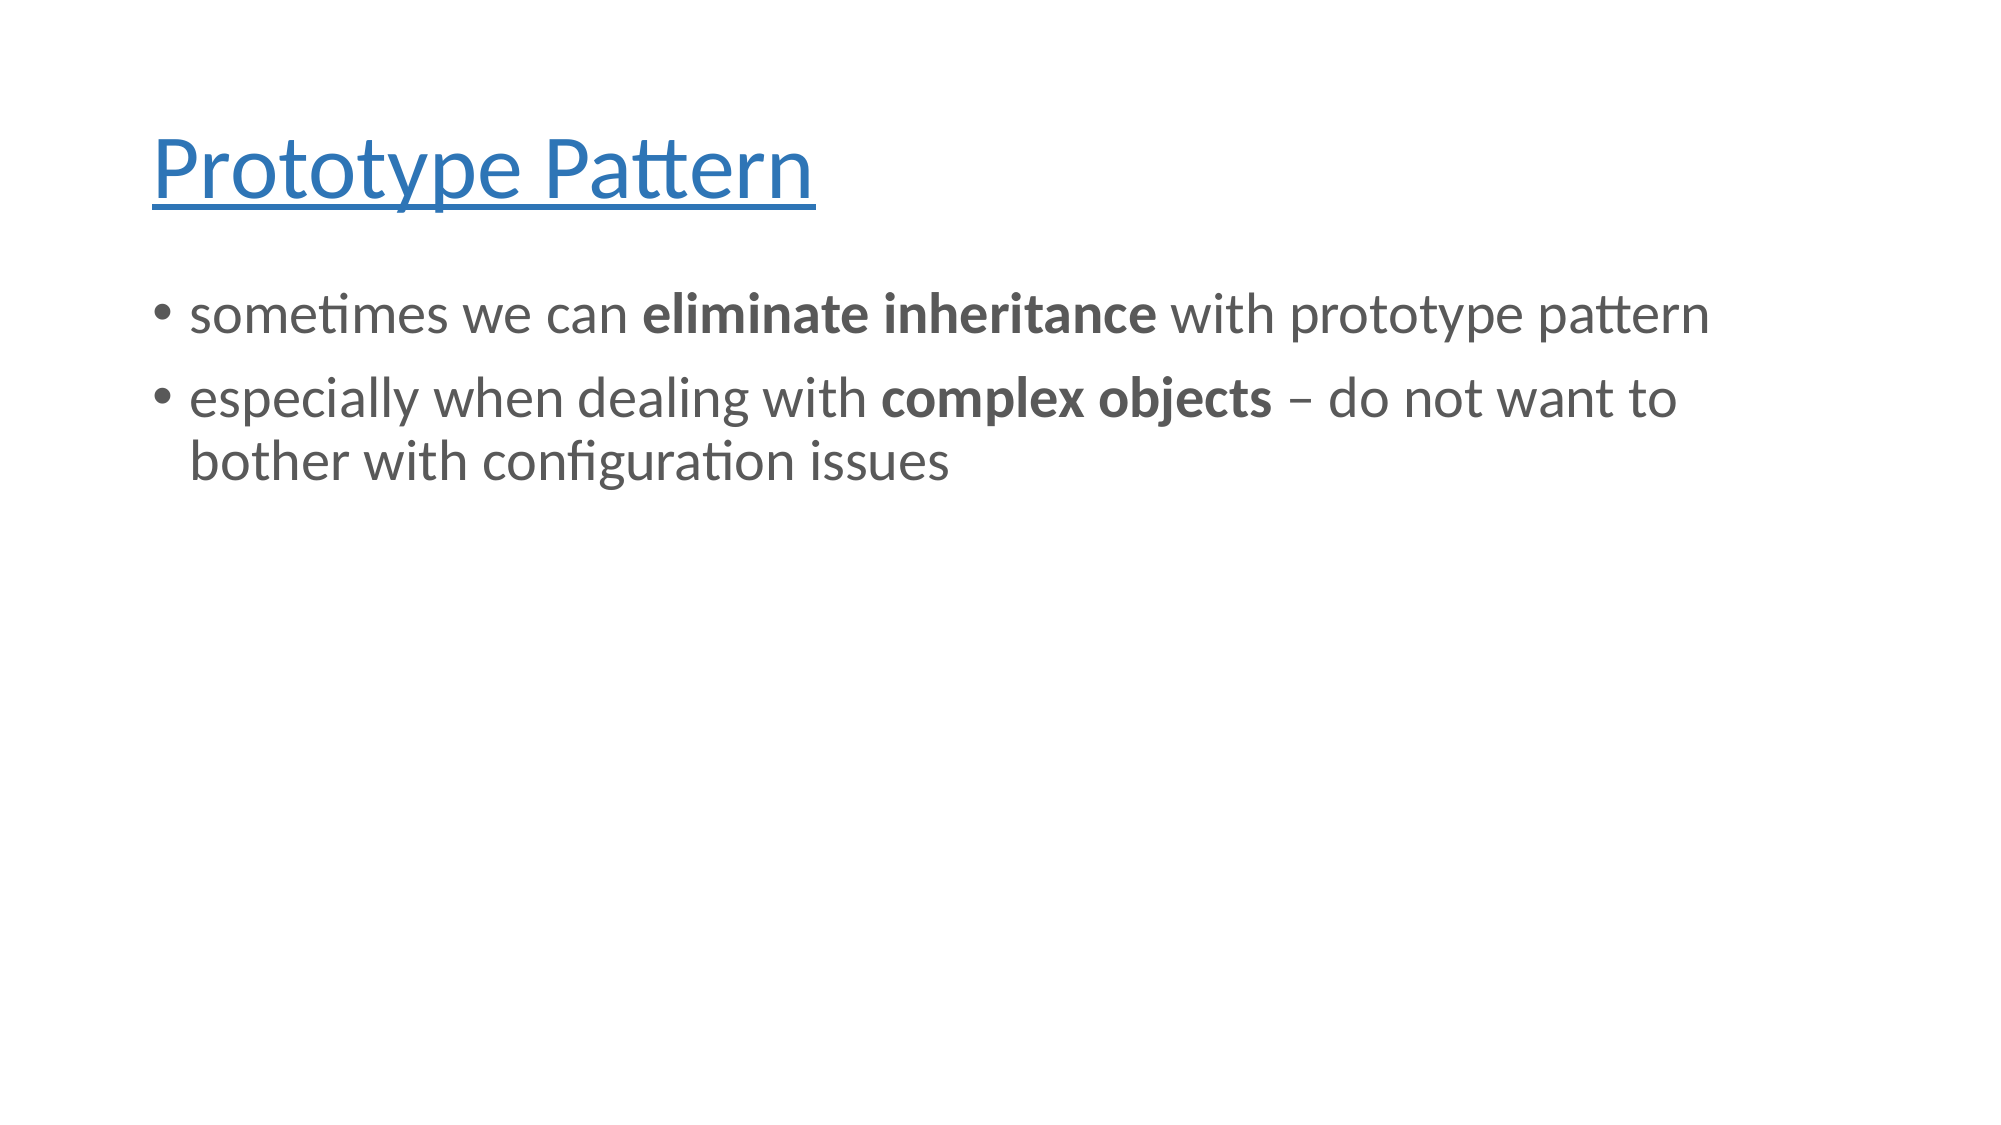

# Prototype Pattern
sometimes we can eliminate inheritance with prototype pattern
especially when dealing with complex objects – do not want to bother with configuration issues